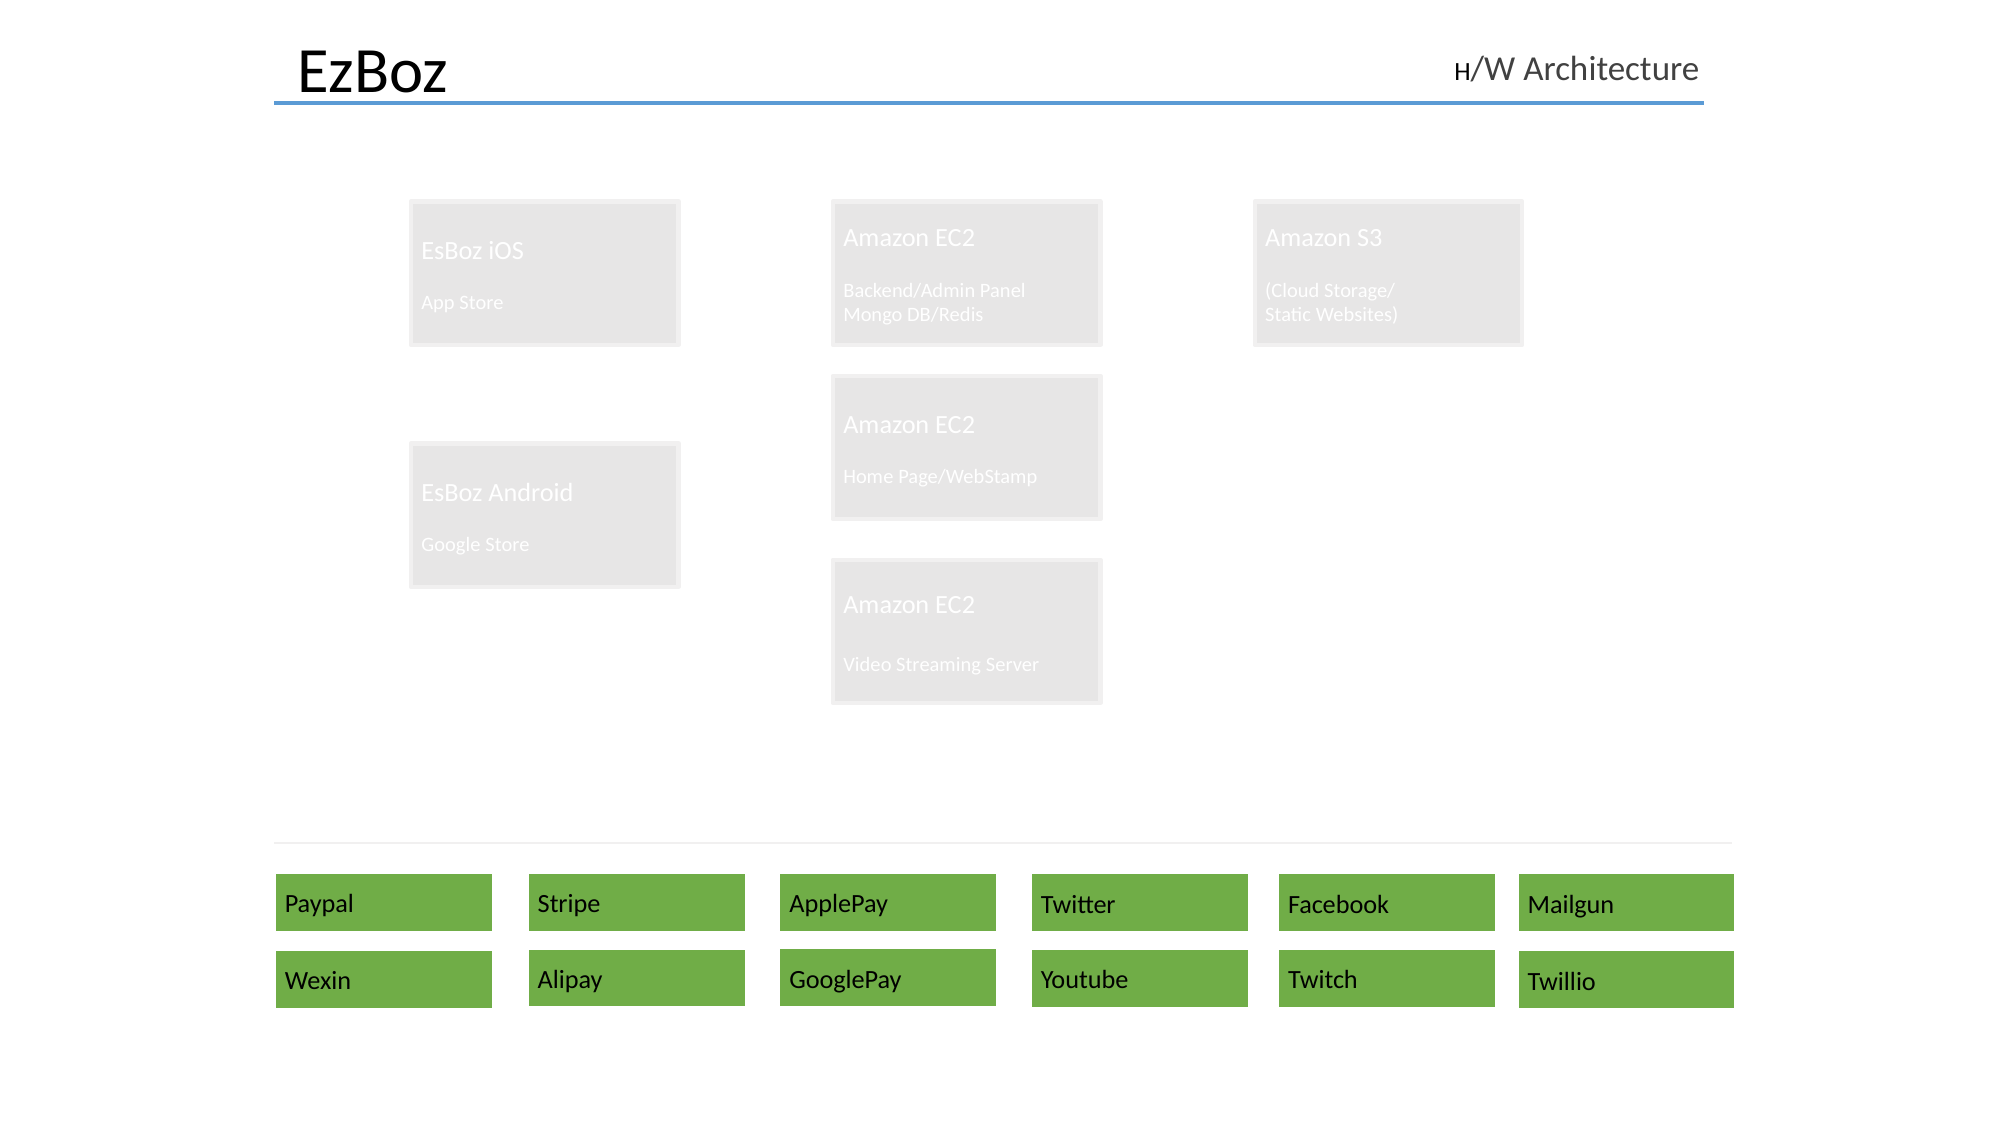

EzBoz
H/W Architecture
EsBoz iOS

App Store
Amazon EC2

Backend/Admin Panel
Mongo DB/Redis
Amazon S3

(Cloud Storage/
Static Websites)
Amazon EC2

Home Page/WebStamp
EsBoz Android

Google Store
Amazon EC2

Video Streaming Server

Paypal
Stripe
ApplePay
Twitter
Facebook
Mailgun
GooglePay
Alipay
Youtube
Twitch
Wexin
Twillio